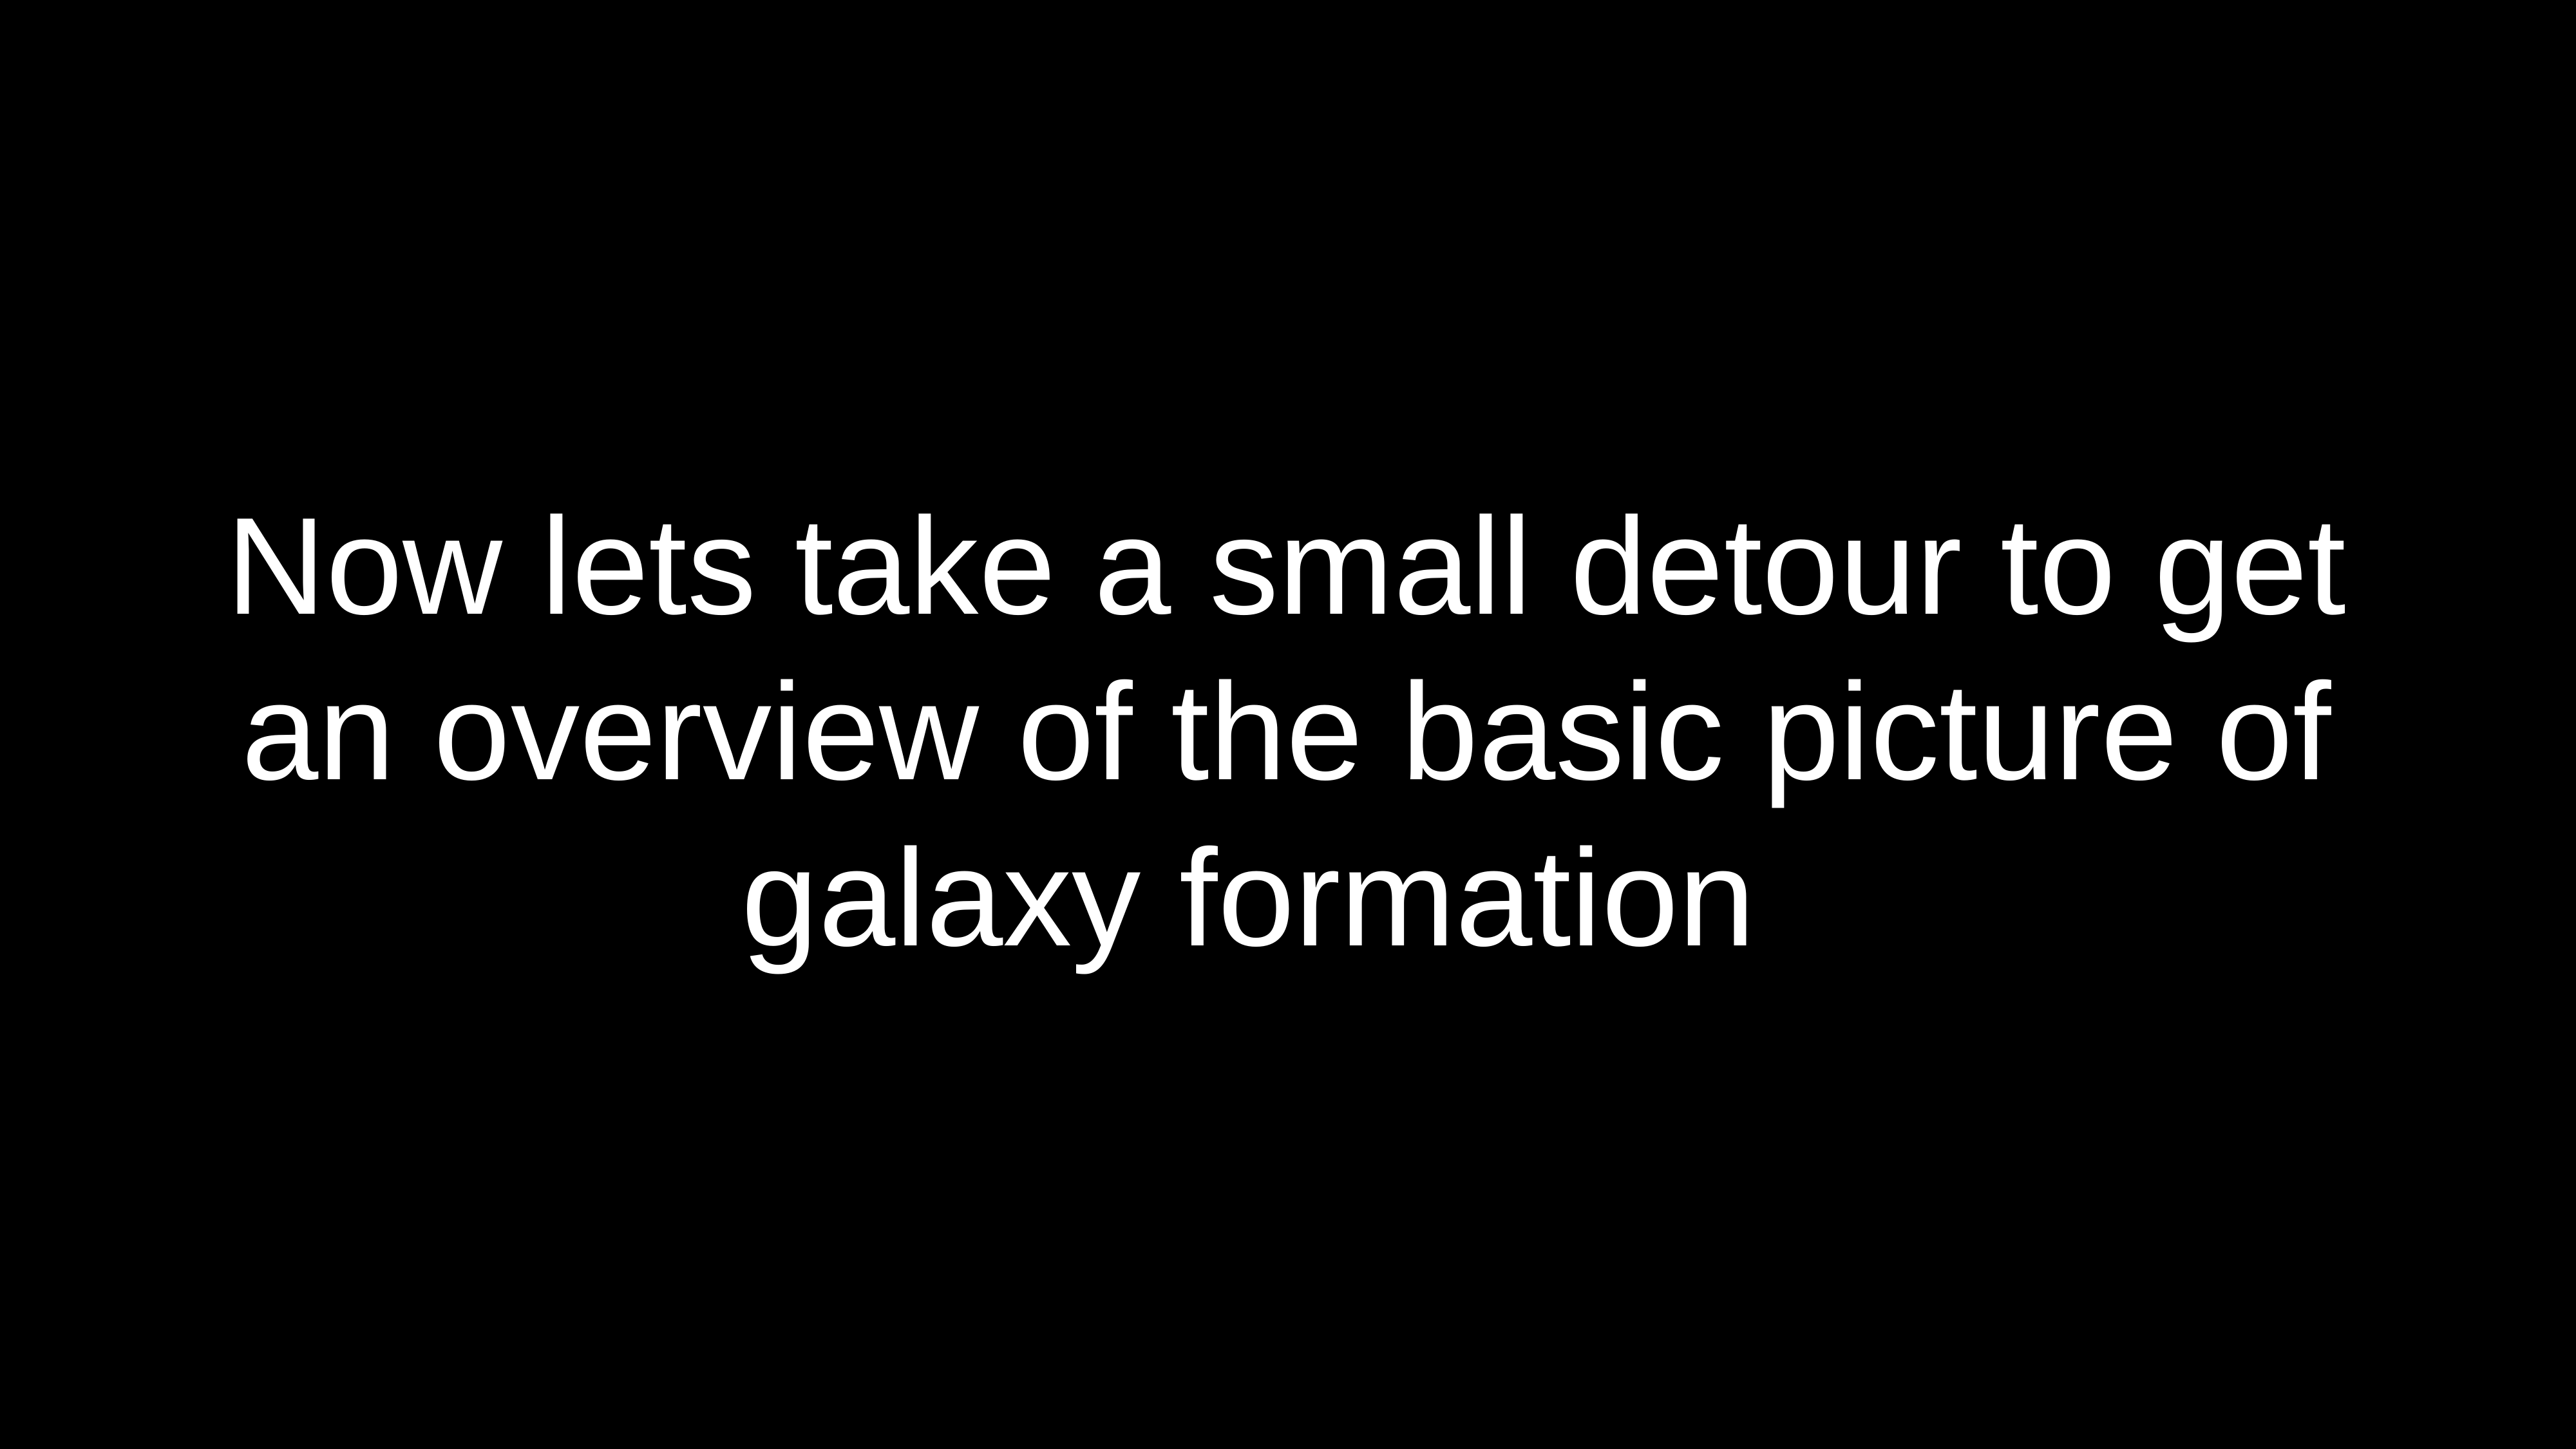

# Now lets take a small detour to get an overview of the basic picture of galaxy formation